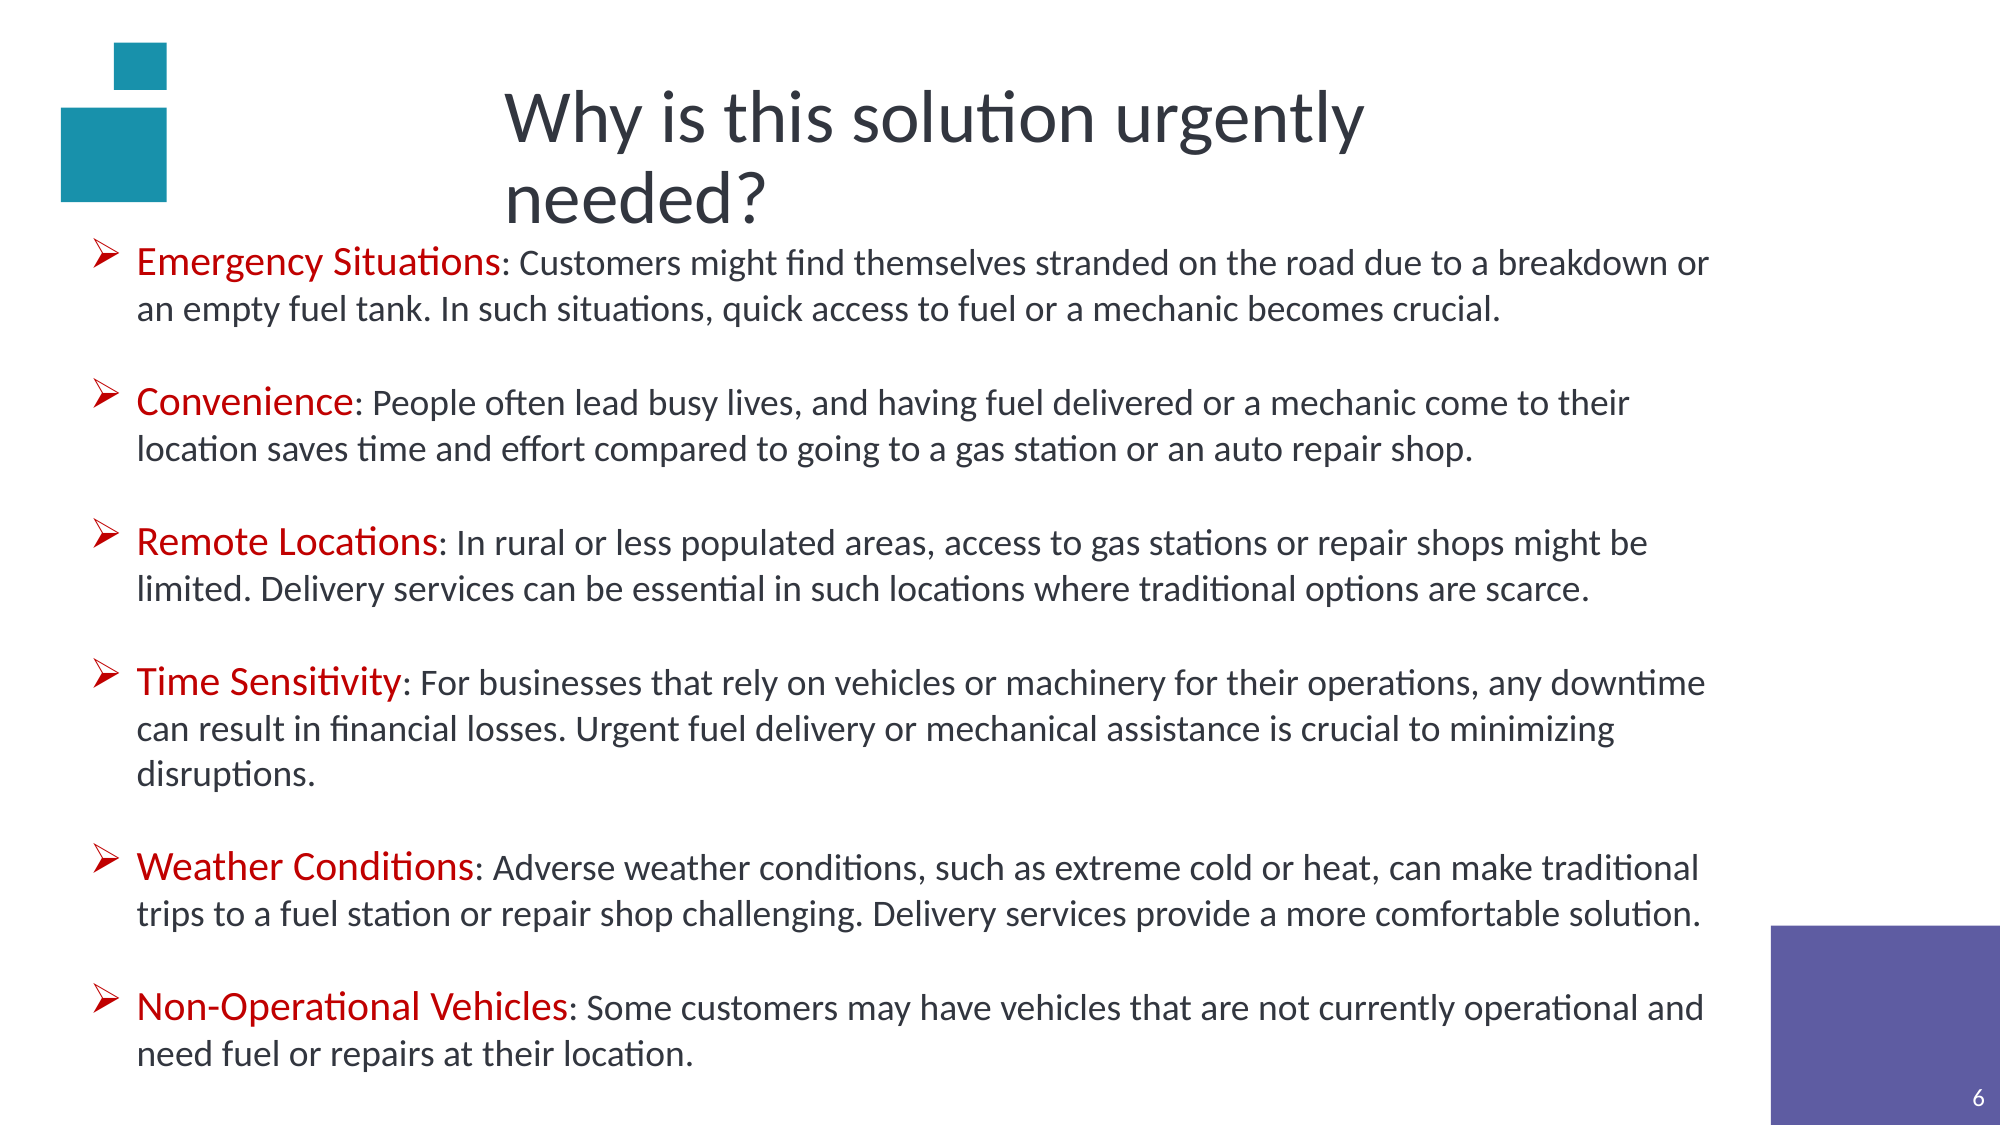

Why is this solution urgently needed?
Emergency Situations: Customers might find themselves stranded on the road due to a breakdown or an empty fuel tank. In such situations, quick access to fuel or a mechanic becomes crucial.

Convenience: People often lead busy lives, and having fuel delivered or a mechanic come to their location saves time and effort compared to going to a gas station or an auto repair shop.

Remote Locations: In rural or less populated areas, access to gas stations or repair shops might be limited. Delivery services can be essential in such locations where traditional options are scarce.

Time Sensitivity: For businesses that rely on vehicles or machinery for their operations, any downtime can result in financial losses. Urgent fuel delivery or mechanical assistance is crucial to minimizing disruptions.

Weather Conditions: Adverse weather conditions, such as extreme cold or heat, can make traditional trips to a fuel station or repair shop challenging. Delivery services provide a more comfortable solution.

Non-Operational Vehicles: Some customers may have vehicles that are not currently operational and need fuel or repairs at their location.
6